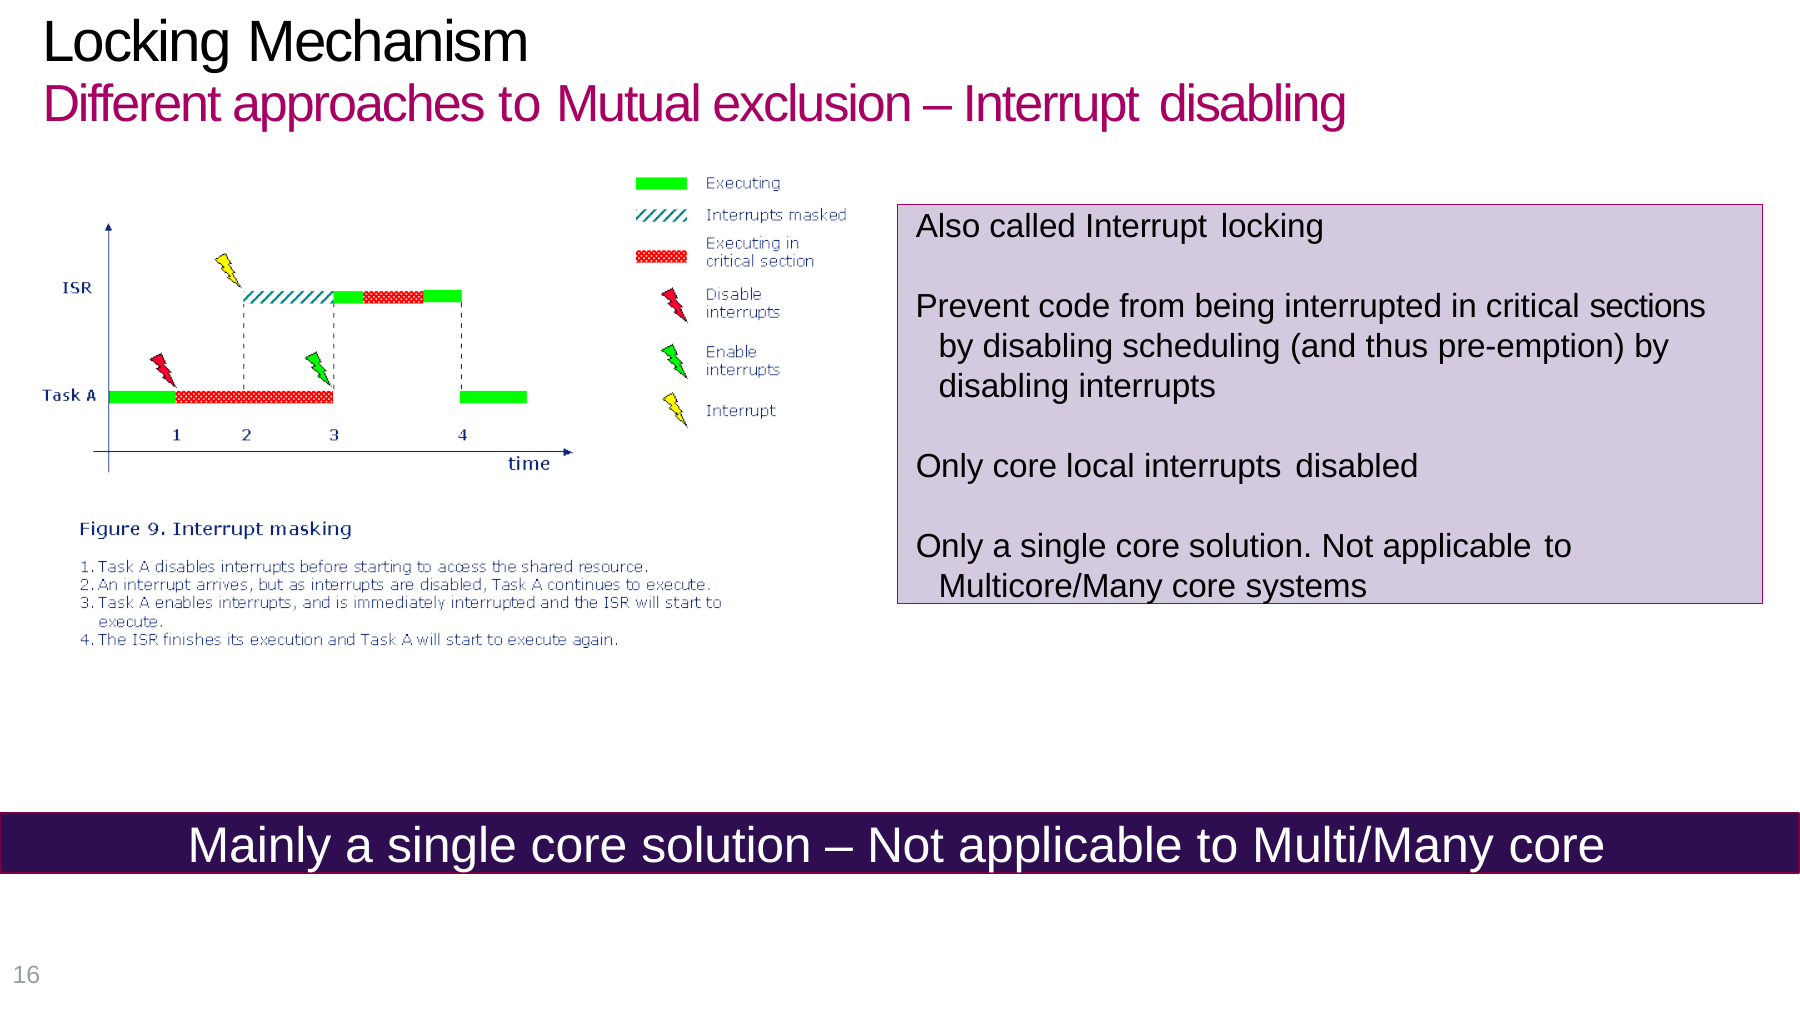

# Locking Mechanism
Different approaches to Mutual exclusion – Interrupt disabling

 Also called Interrupt locking

 Prevent code from being interrupted in critical sections  by disabling scheduling (and thus pre-emption) by  disabling interrupts

 Only core local interrupts disabled

 Only a single core solution. Not applicable to
Multicore/Many core systems
Mainly a single core solution – Not applicable to Multi/Many core
Picture source
16